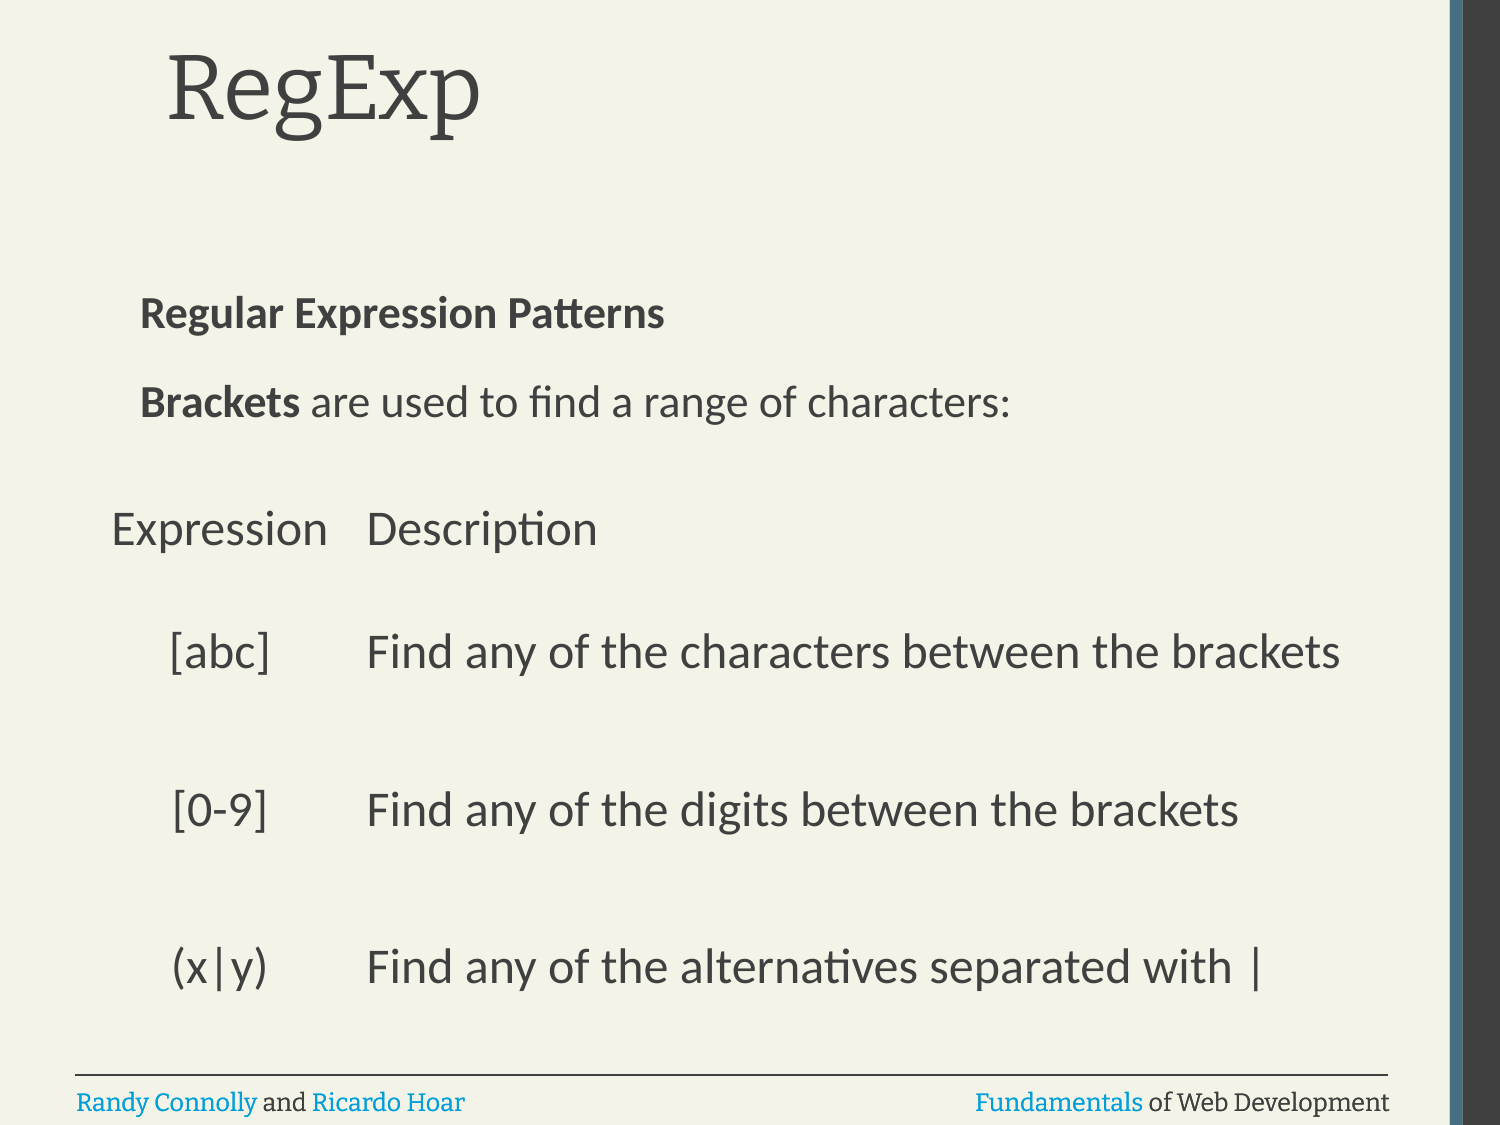

# RegExp
Regular Expression Patterns
Brackets are used to find a range of characters:
| Expression | Description |
| --- | --- |
| [abc] | Find any of the characters between the brackets |
| [0-9] | Find any of the digits between the brackets |
| (x|y) | Find any of the alternatives separated with | |